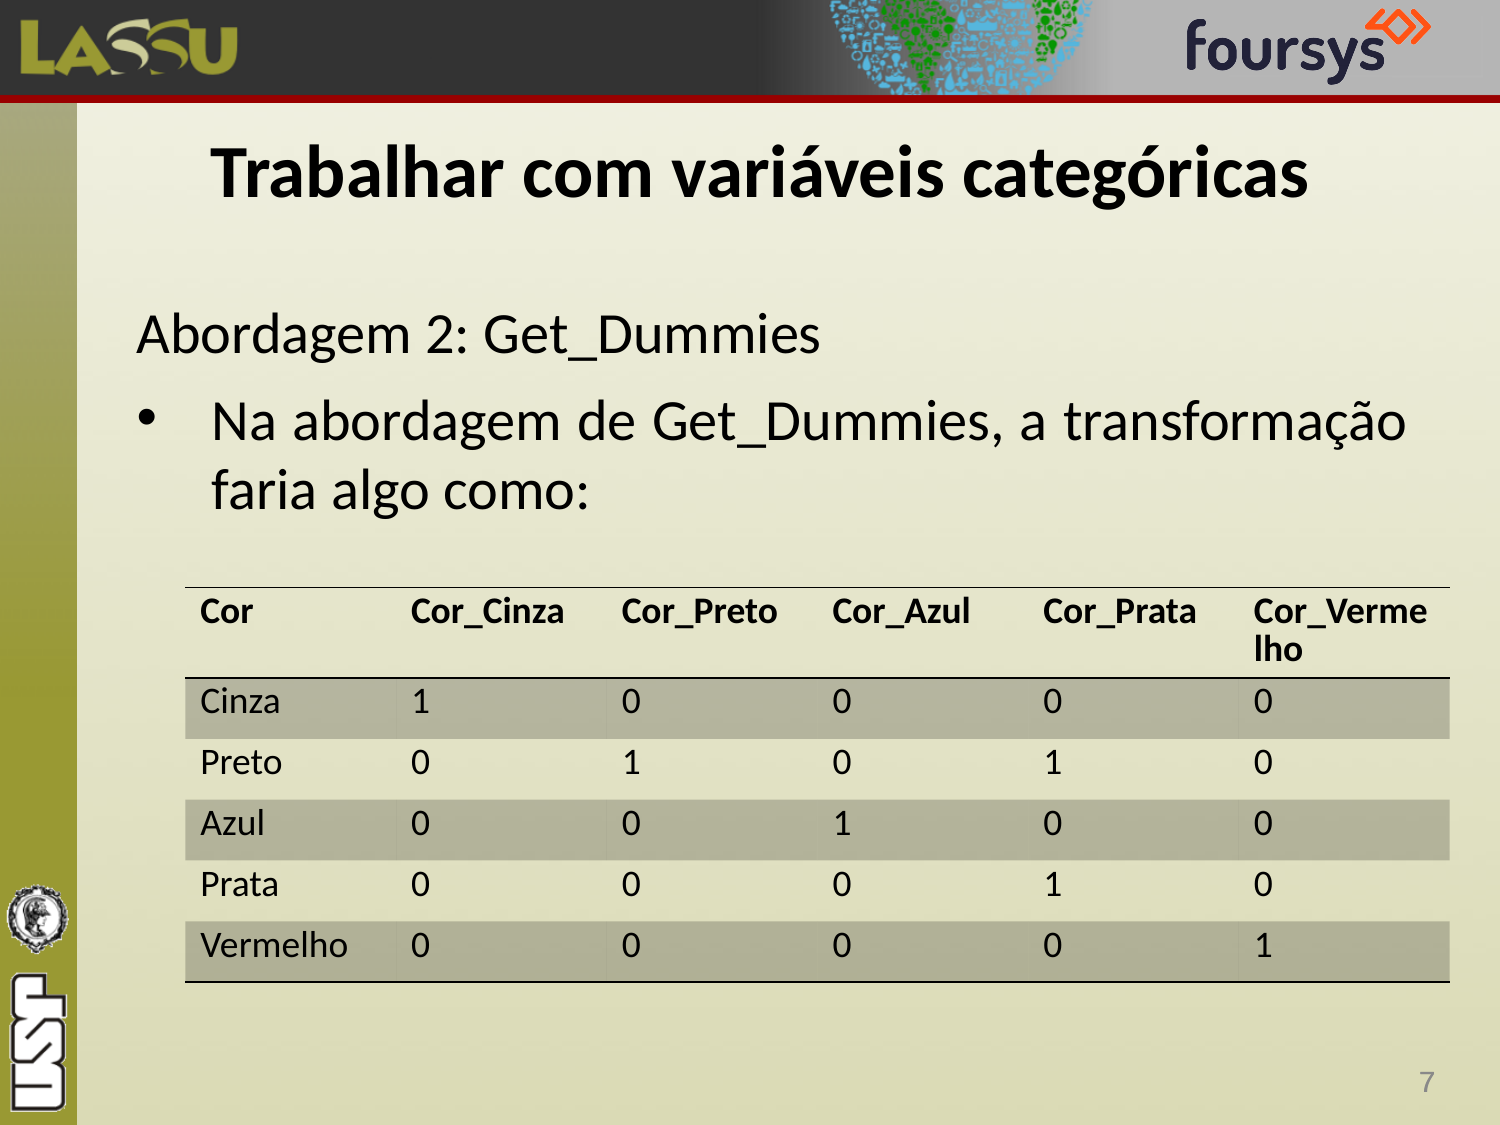

# Trabalhar com variáveis categóricas
Abordagem 2: Get_Dummies
Na abordagem de Get_Dummies, a transformação faria algo como:

| Cor | Cor\_Cinza | Cor\_Preto | Cor\_Azul | Cor\_Prata | Cor\_Vermelho |
| --- | --- | --- | --- | --- | --- |
| Cinza | 1 | 0 | 0 | 0 | 0 |
| Preto | 0 | 1 | 0 | 1 | 0 |
| Azul | 0 | 0 | 1 | 0 | 0 |
| Prata | 0 | 0 | 0 | 1 | 0 |
| Vermelho | 0 | 0 | 0 | 0 | 1 |
7
7